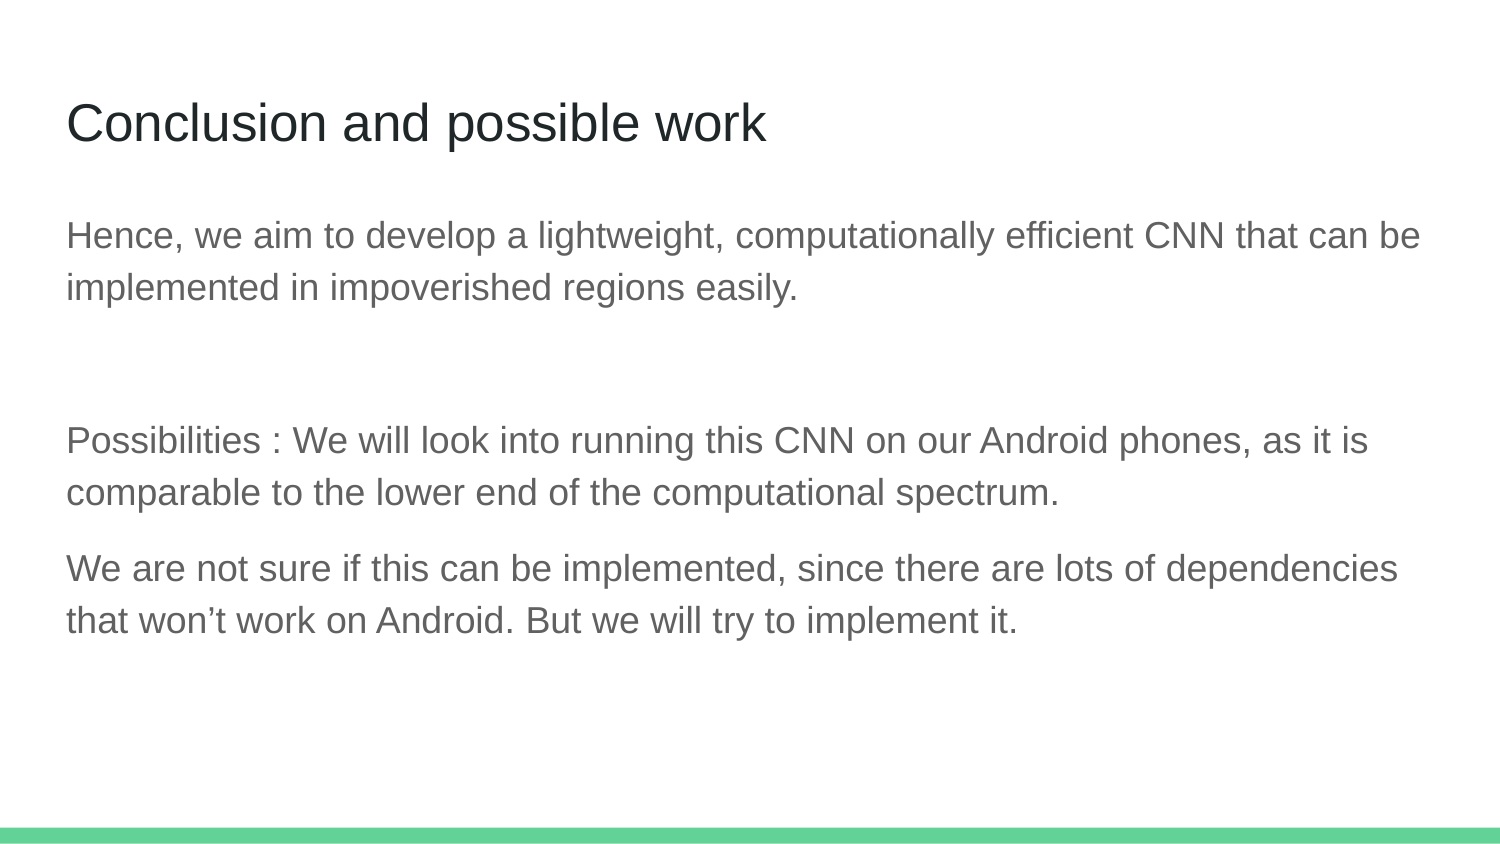

# Conclusion and possible work
Hence, we aim to develop a lightweight, computationally efficient CNN that can be implemented in impoverished regions easily.

Possibilities : We will look into running this CNN on our Android phones, as it is comparable to the lower end of the computational spectrum.
We are not sure if this can be implemented, since there are lots of dependencies that won’t work on Android. But we will try to implement it.